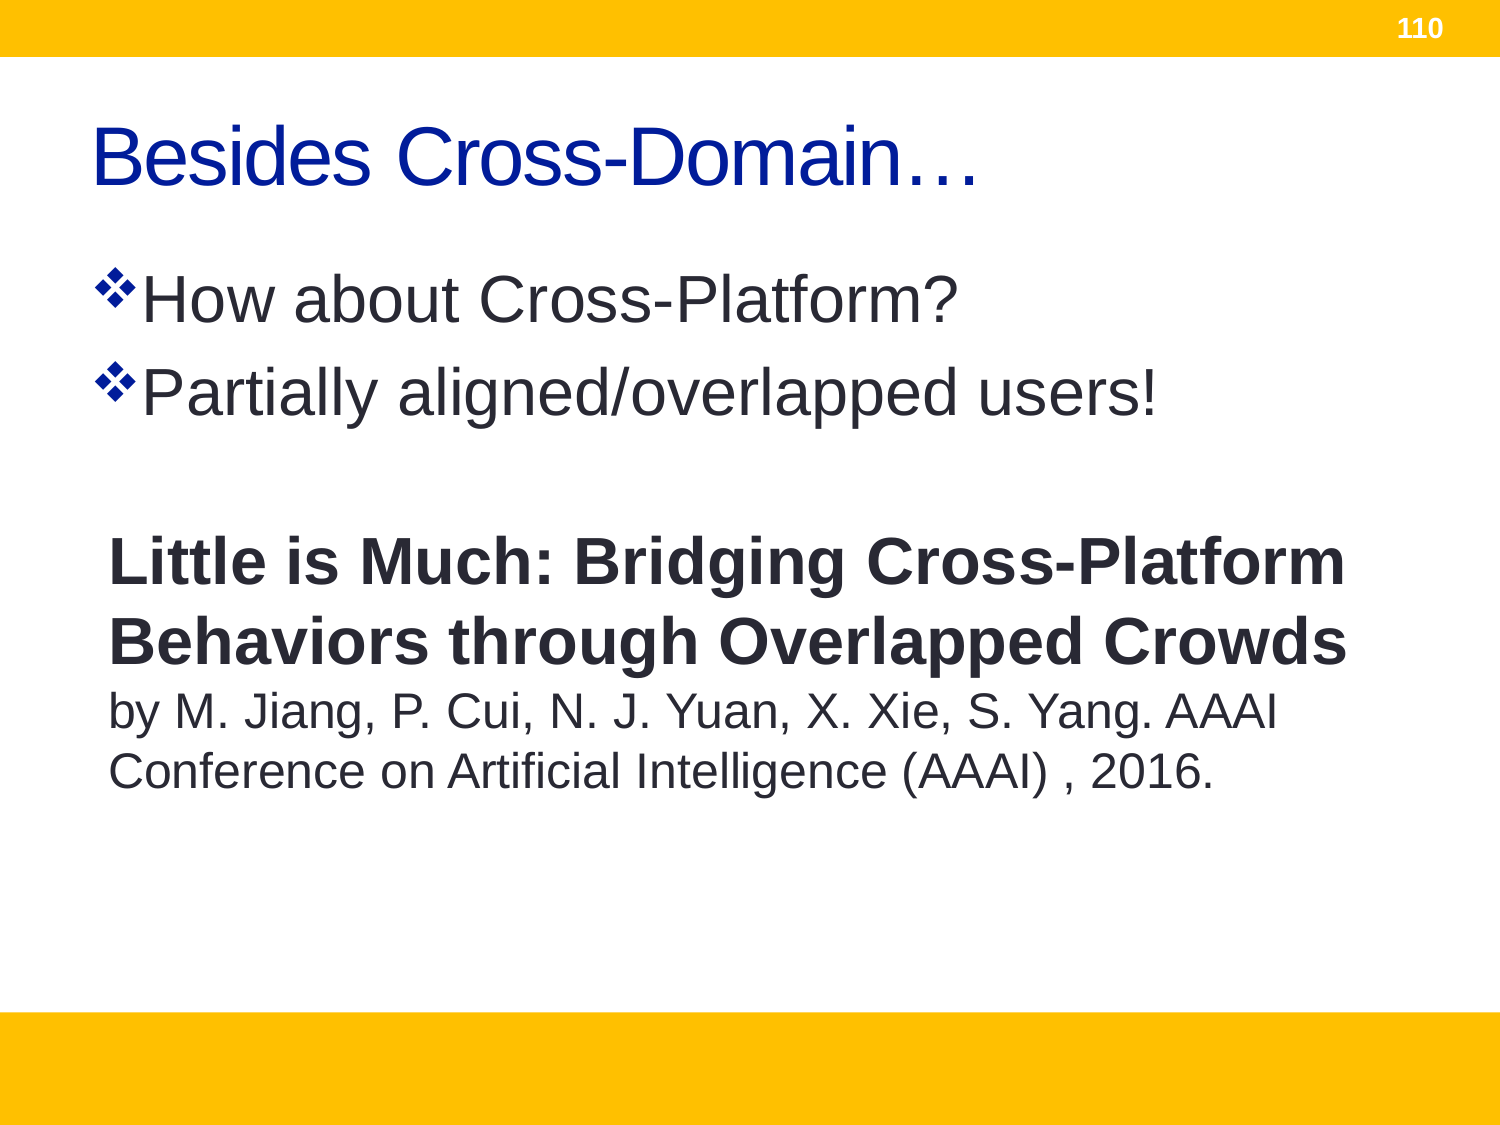

110
# Besides Cross-Domain…
How about Cross-Platform?
Partially aligned/overlapped users!

Little is Much: Bridging Cross-Platform Behaviors through Overlapped Crowds
by M. Jiang, P. Cui, N. J. Yuan, X. Xie, S. Yang. AAAI Conference on Artificial Intelligence (AAAI) , 2016.